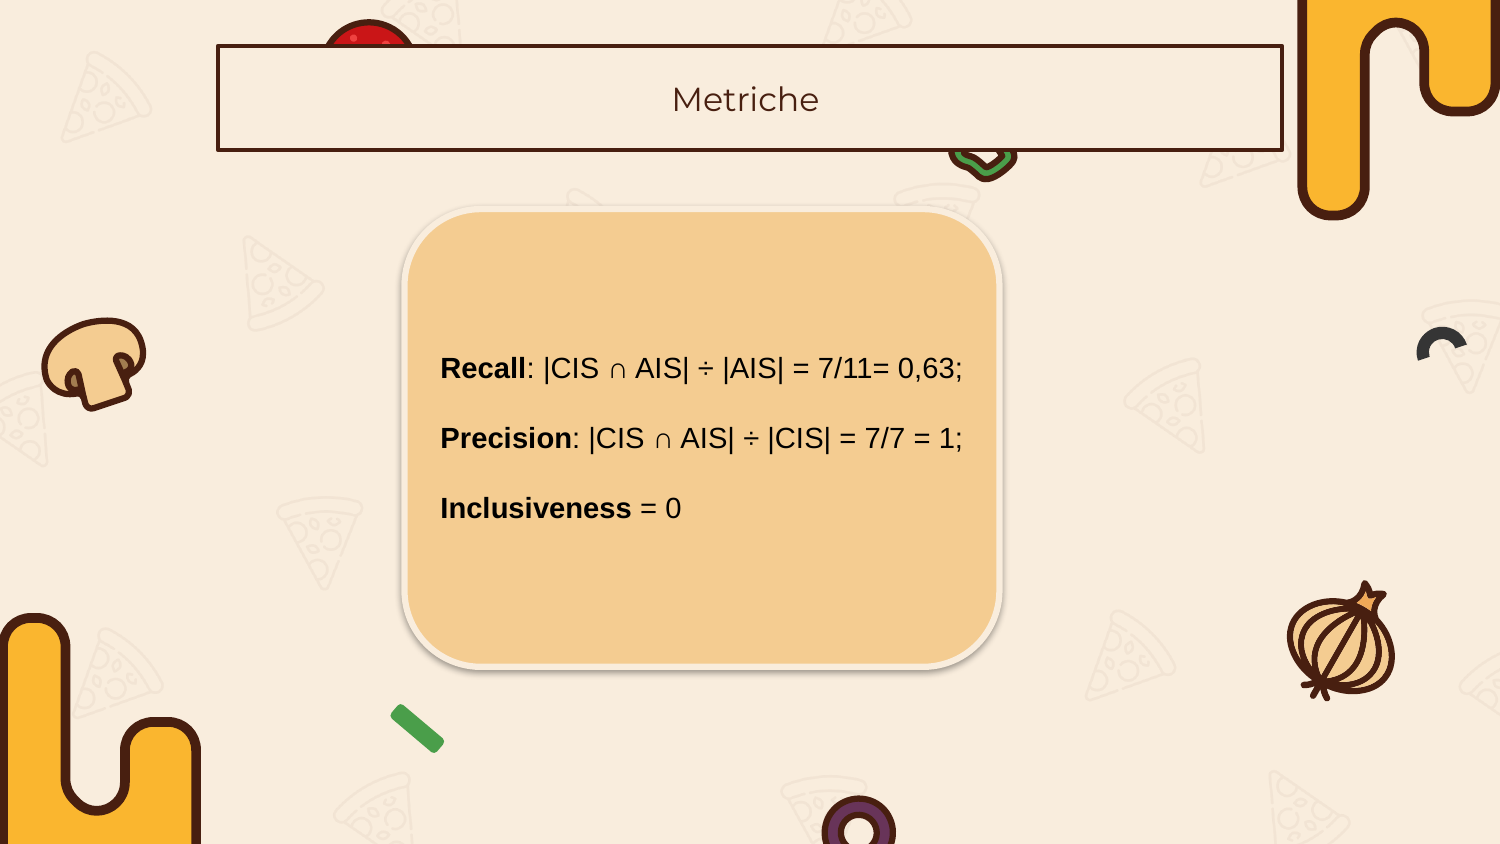

Metriche

Recall: |CIS ∩ AIS| ÷ |AIS| = 7/11= 0,63;
Precision: |CIS ∩ AIS| ÷ |CIS| = 7/7 = 1;
Inclusiveness = 0